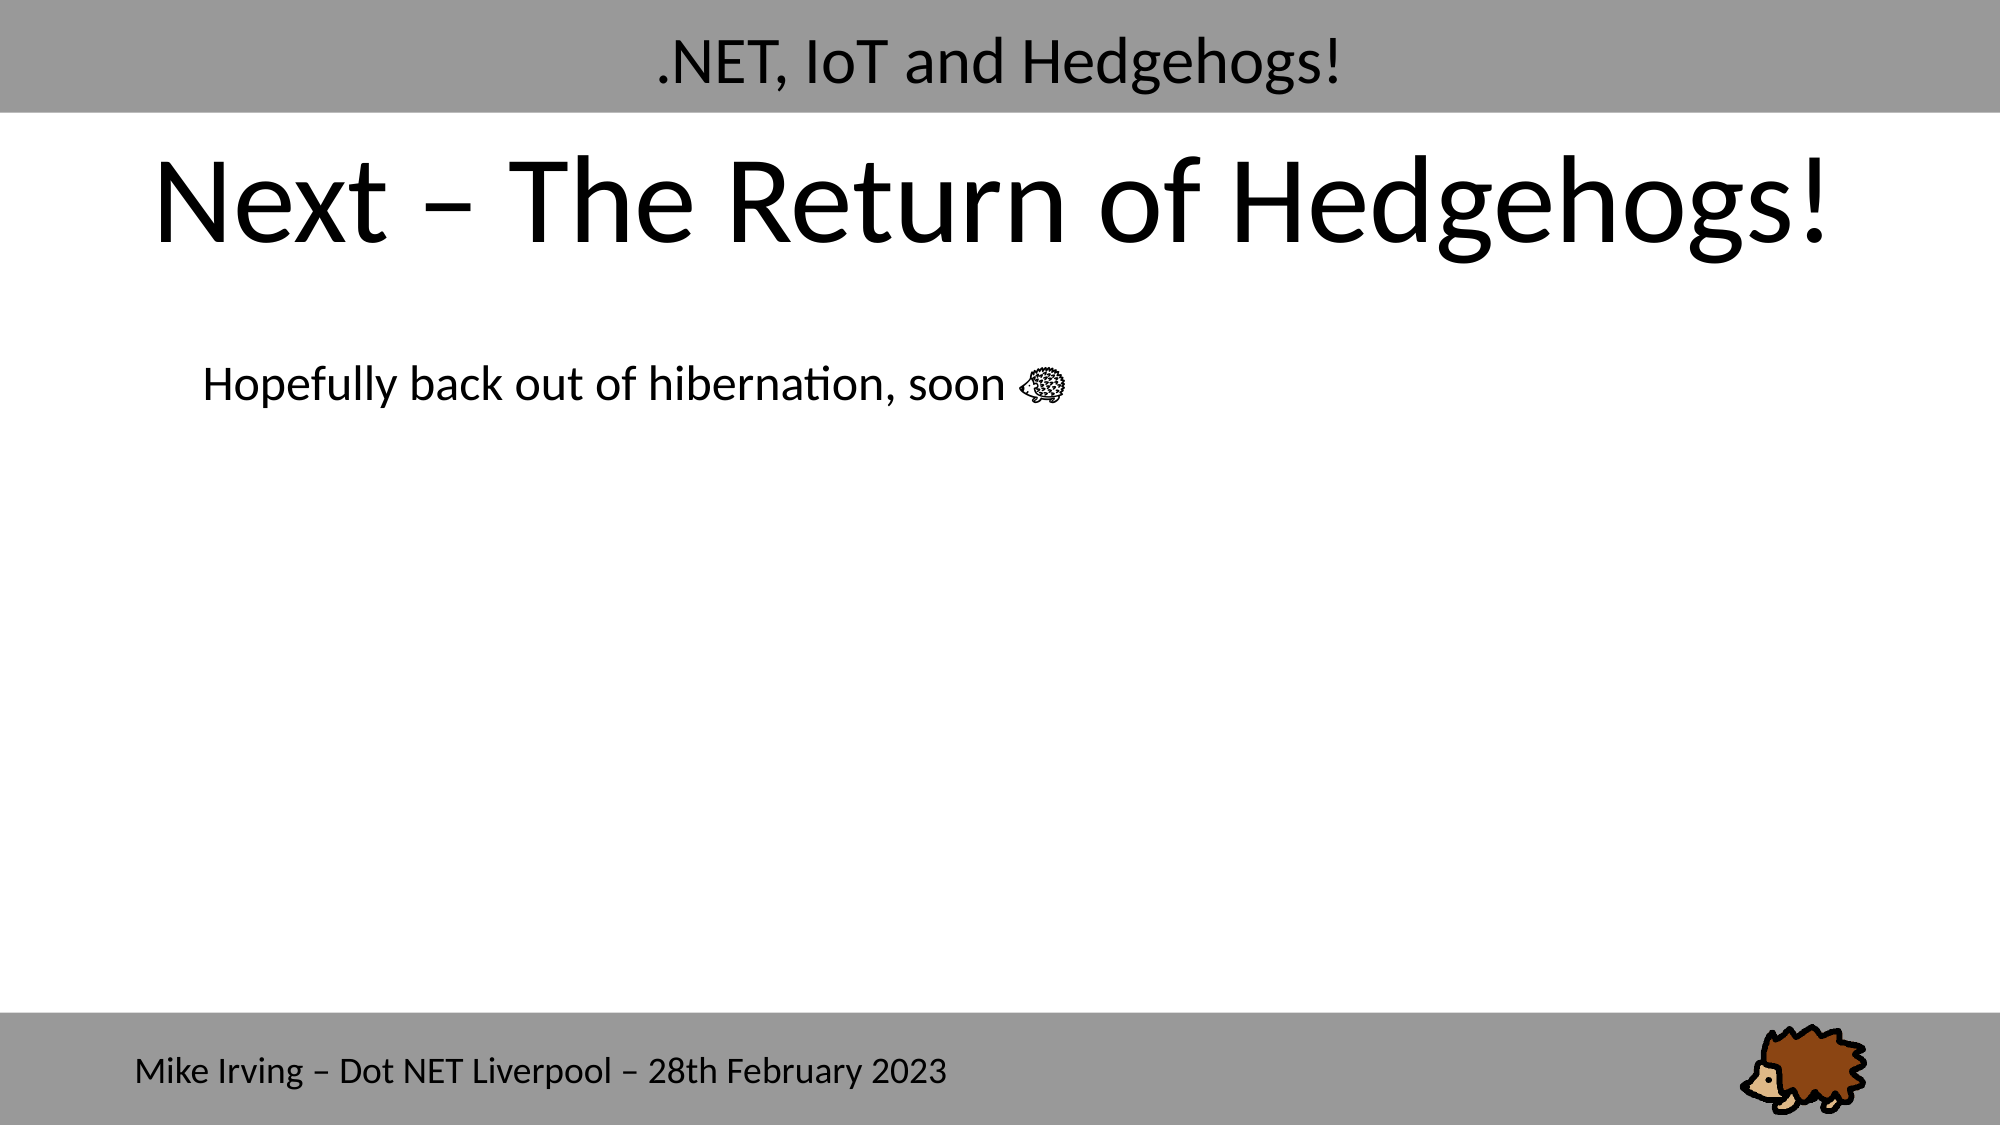

Next – The Return of Hedgehogs!

Hopefully back out of hibernation, soon 🦔